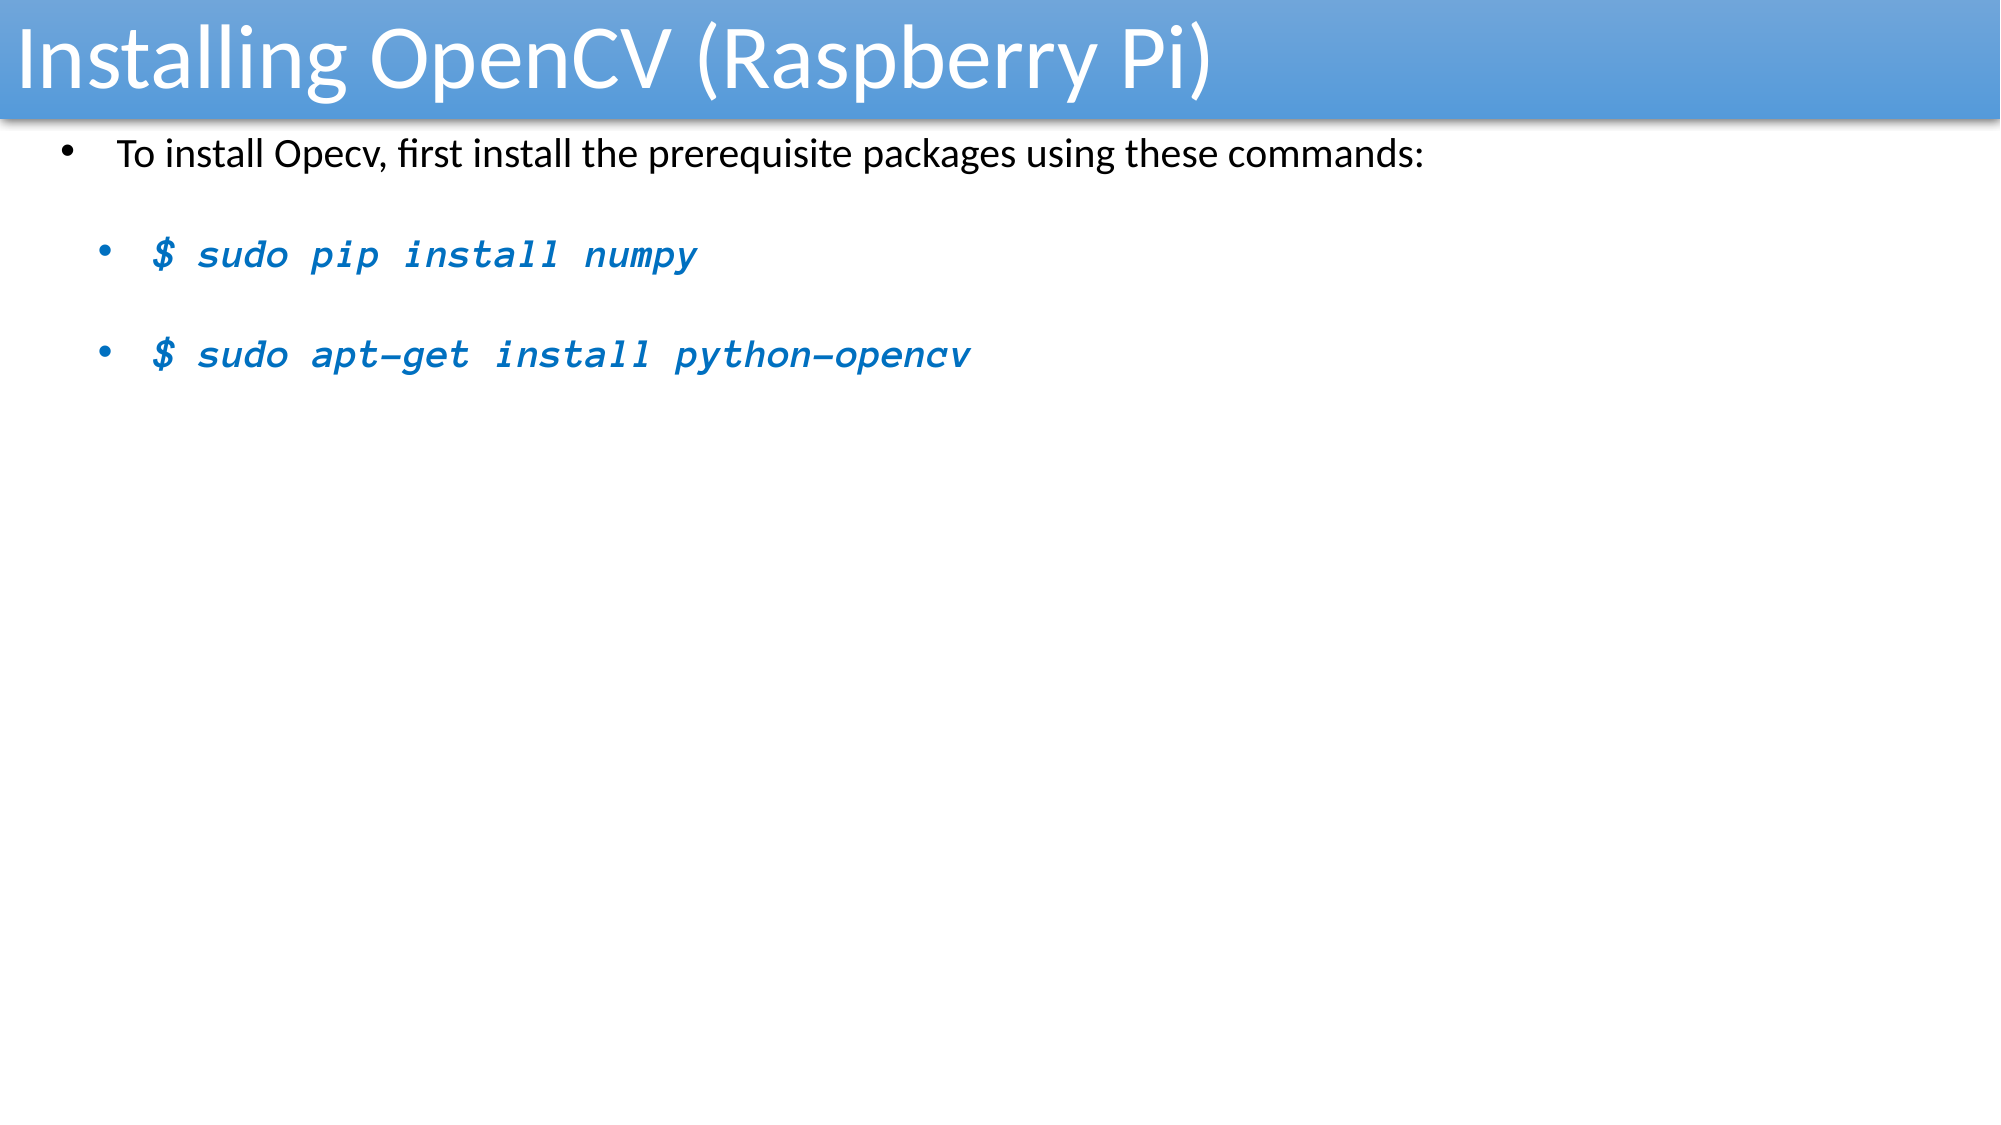

Installing OpenCV (Raspberry Pi)
To install Opecv, first install the prerequisite packages using these commands:

$ sudo pip install numpy

$ sudo apt-get install python-opencv